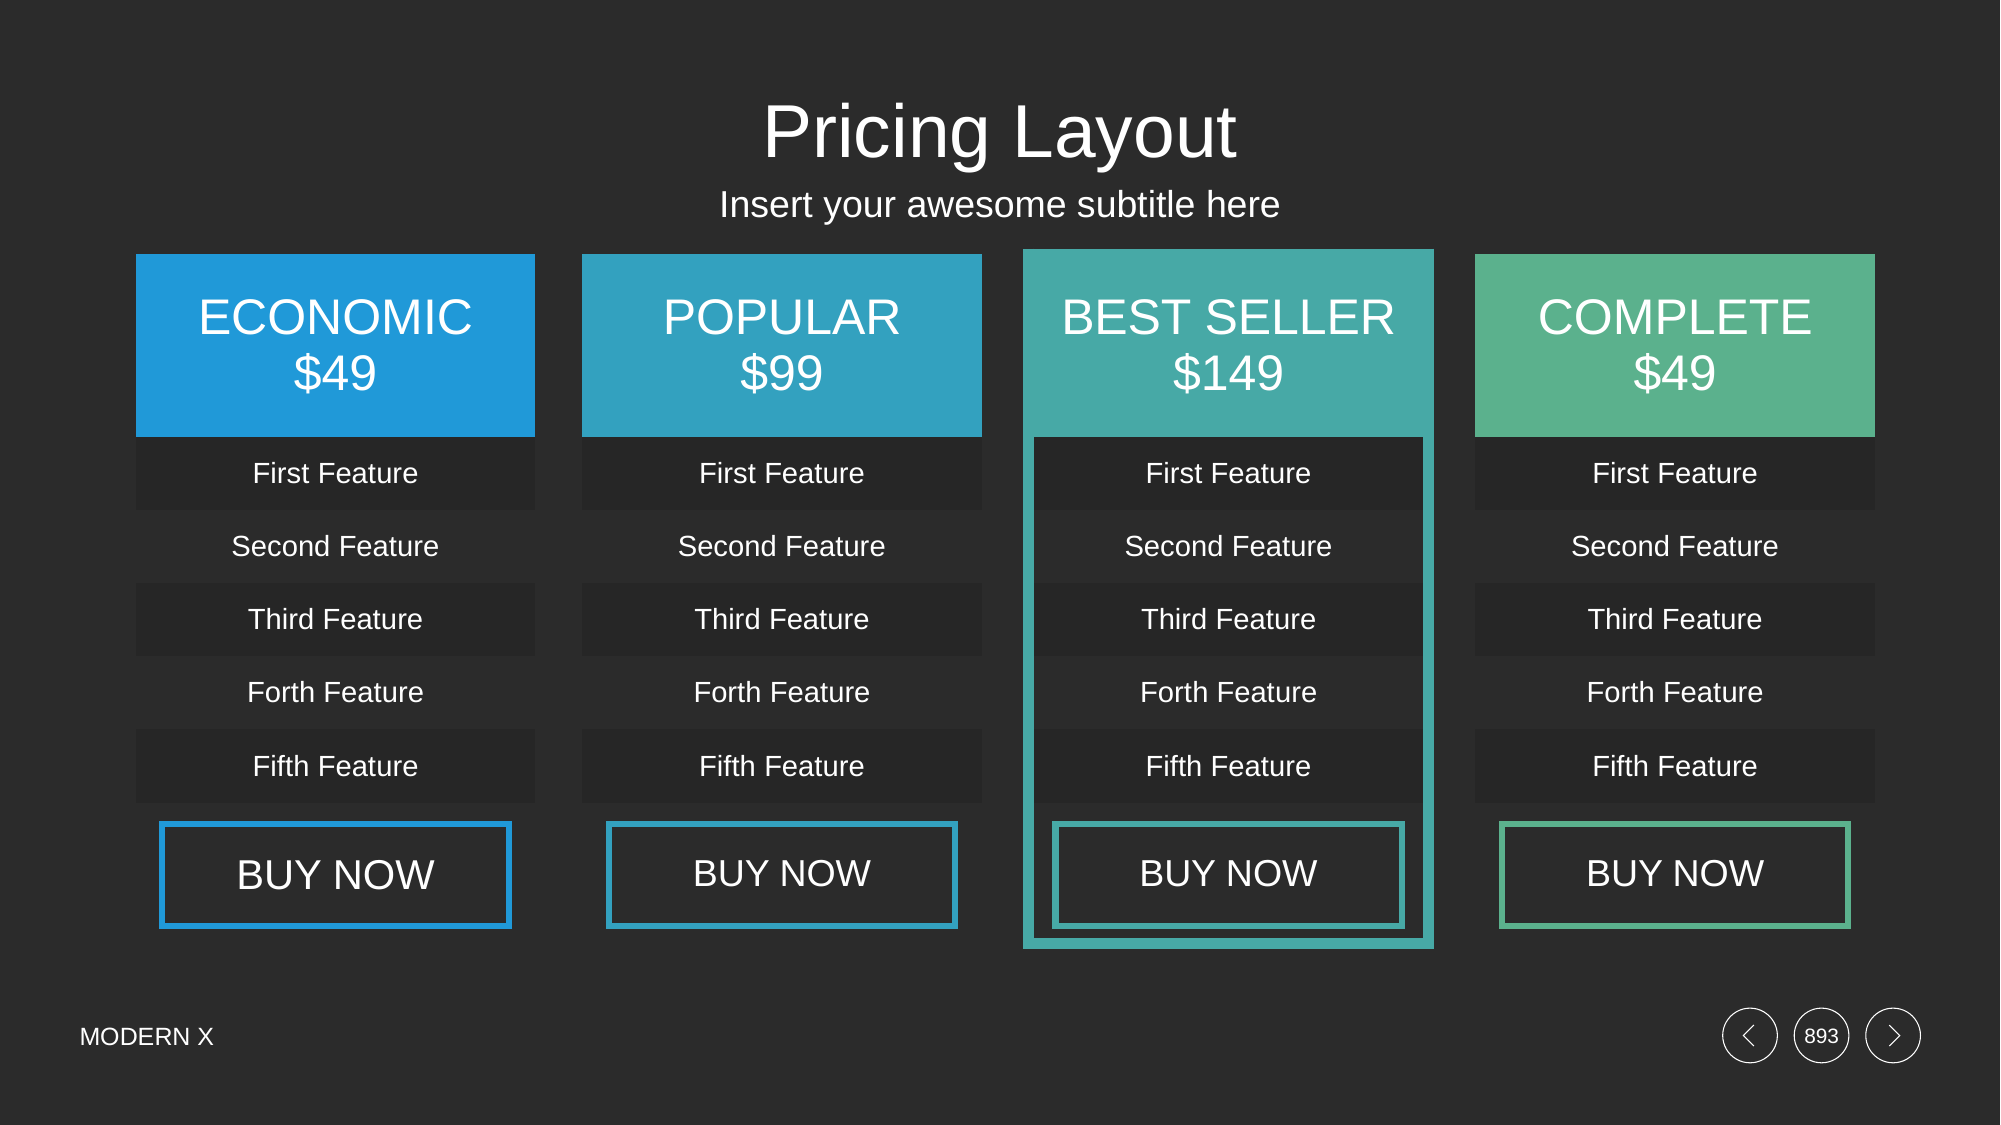

# Pricing Layout
Insert your awesome subtitle here
| ECONOMIC $49 |
| --- |
| First Feature |
| Second Feature |
| Third Feature |
| Forth Feature |
| Fifth Feature |
| BUY NOW |
| POPULAR $99 |
| --- |
| First Feature |
| Second Feature |
| Third Feature |
| Forth Feature |
| Fifth Feature |
| BUY NOW |
| BEST SELLER $149 |
| --- |
| First Feature |
| Second Feature |
| Third Feature |
| Forth Feature |
| Fifth Feature |
| BUY NOW |
| COMPLETE $49 |
| --- |
| First Feature |
| Second Feature |
| Third Feature |
| Forth Feature |
| Fifth Feature |
| BUY NOW |